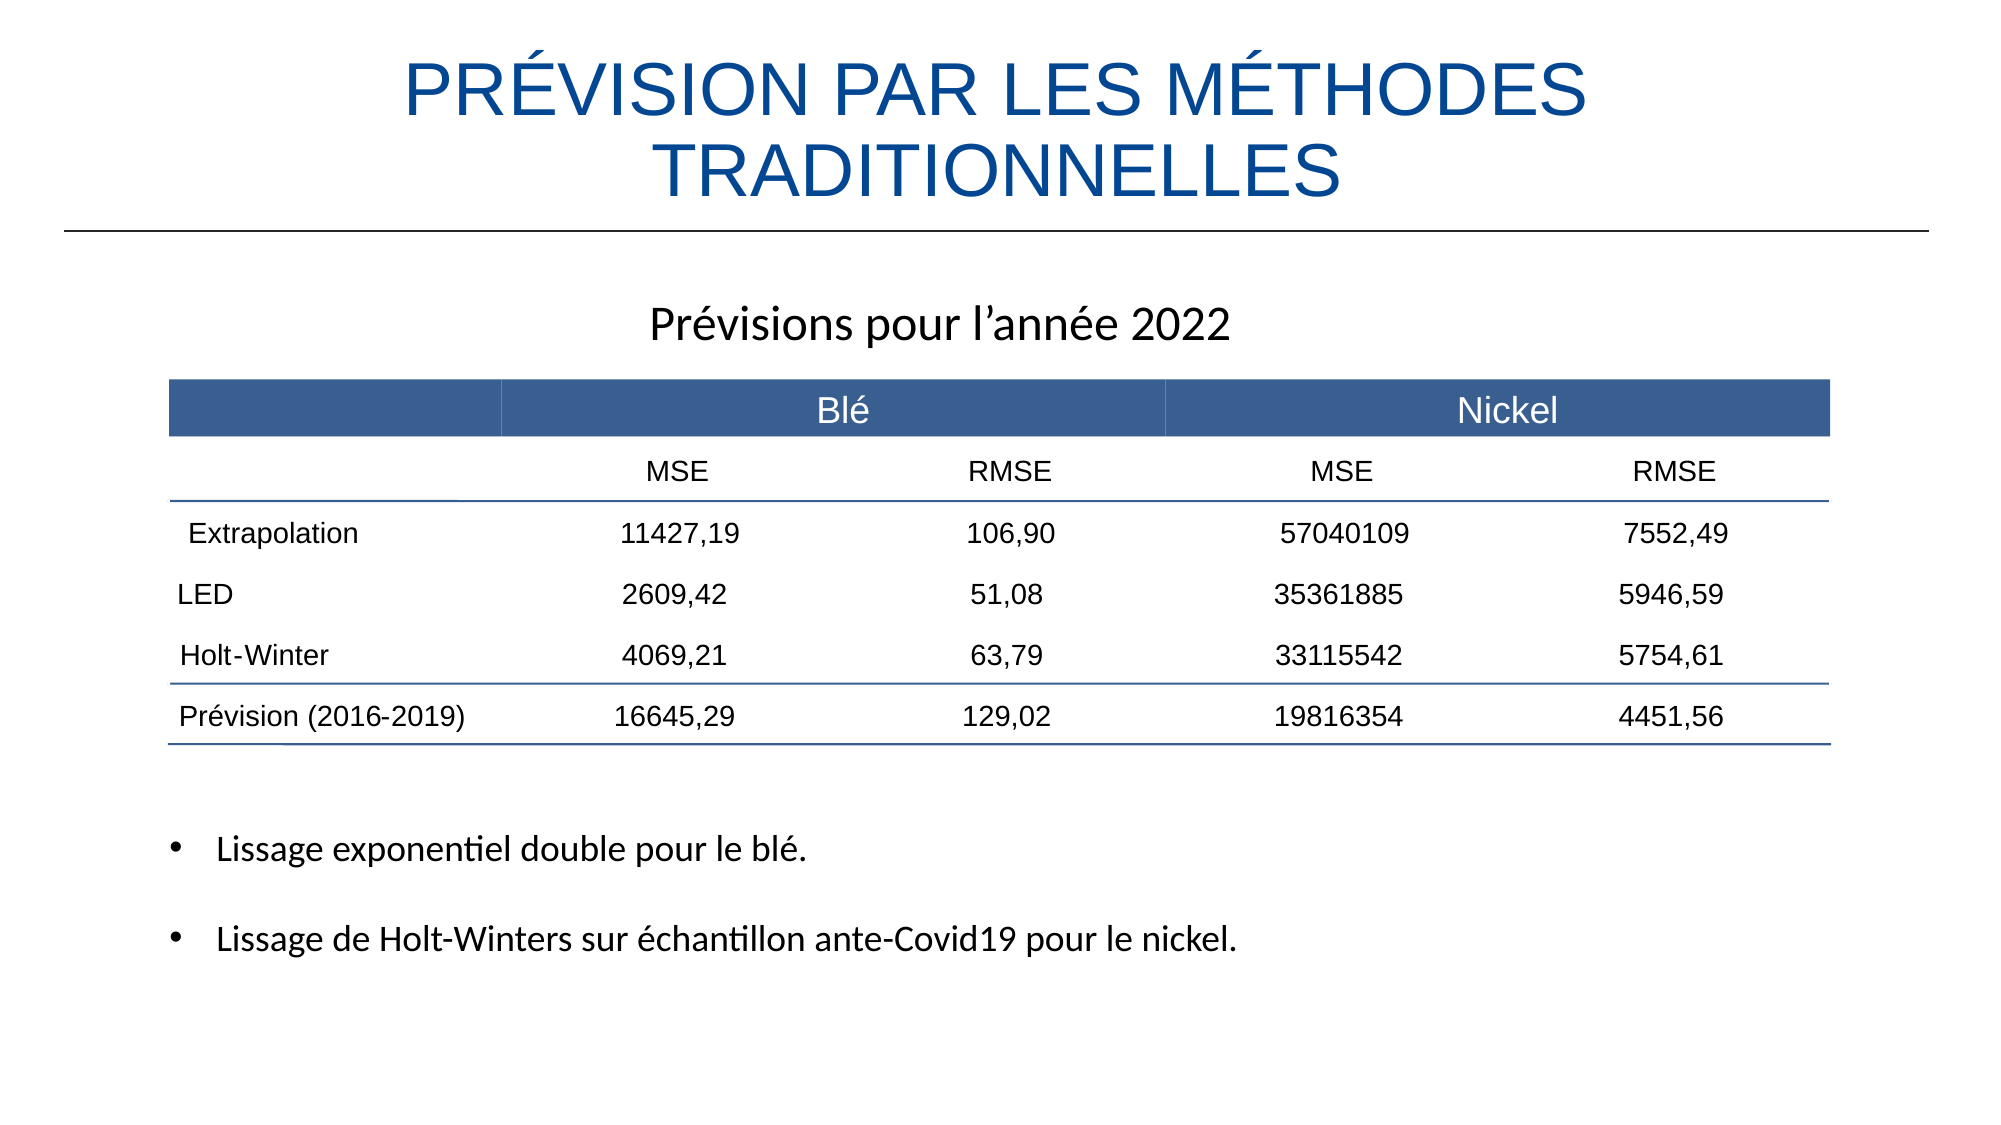

# Prévision par les méthodes traditionnelles
Prévisions pour l’année 2022

Blé
Nickel

MSE
RMSE
MSE
RMSE

Extrapolation
11427,19
106,90
57040109
7552,49

LED
2609,42
51,08
35361885
5946,59

Holt
-
Winter
4069,21
63,79
33115542
5754,61

Prévision (2016
-
2019)
16645,29
129,02
19816354
4451,56

Lissage exponentiel double pour le blé.

Lissage de Holt-Winters sur échantillon ante-Covid19 pour le nickel.